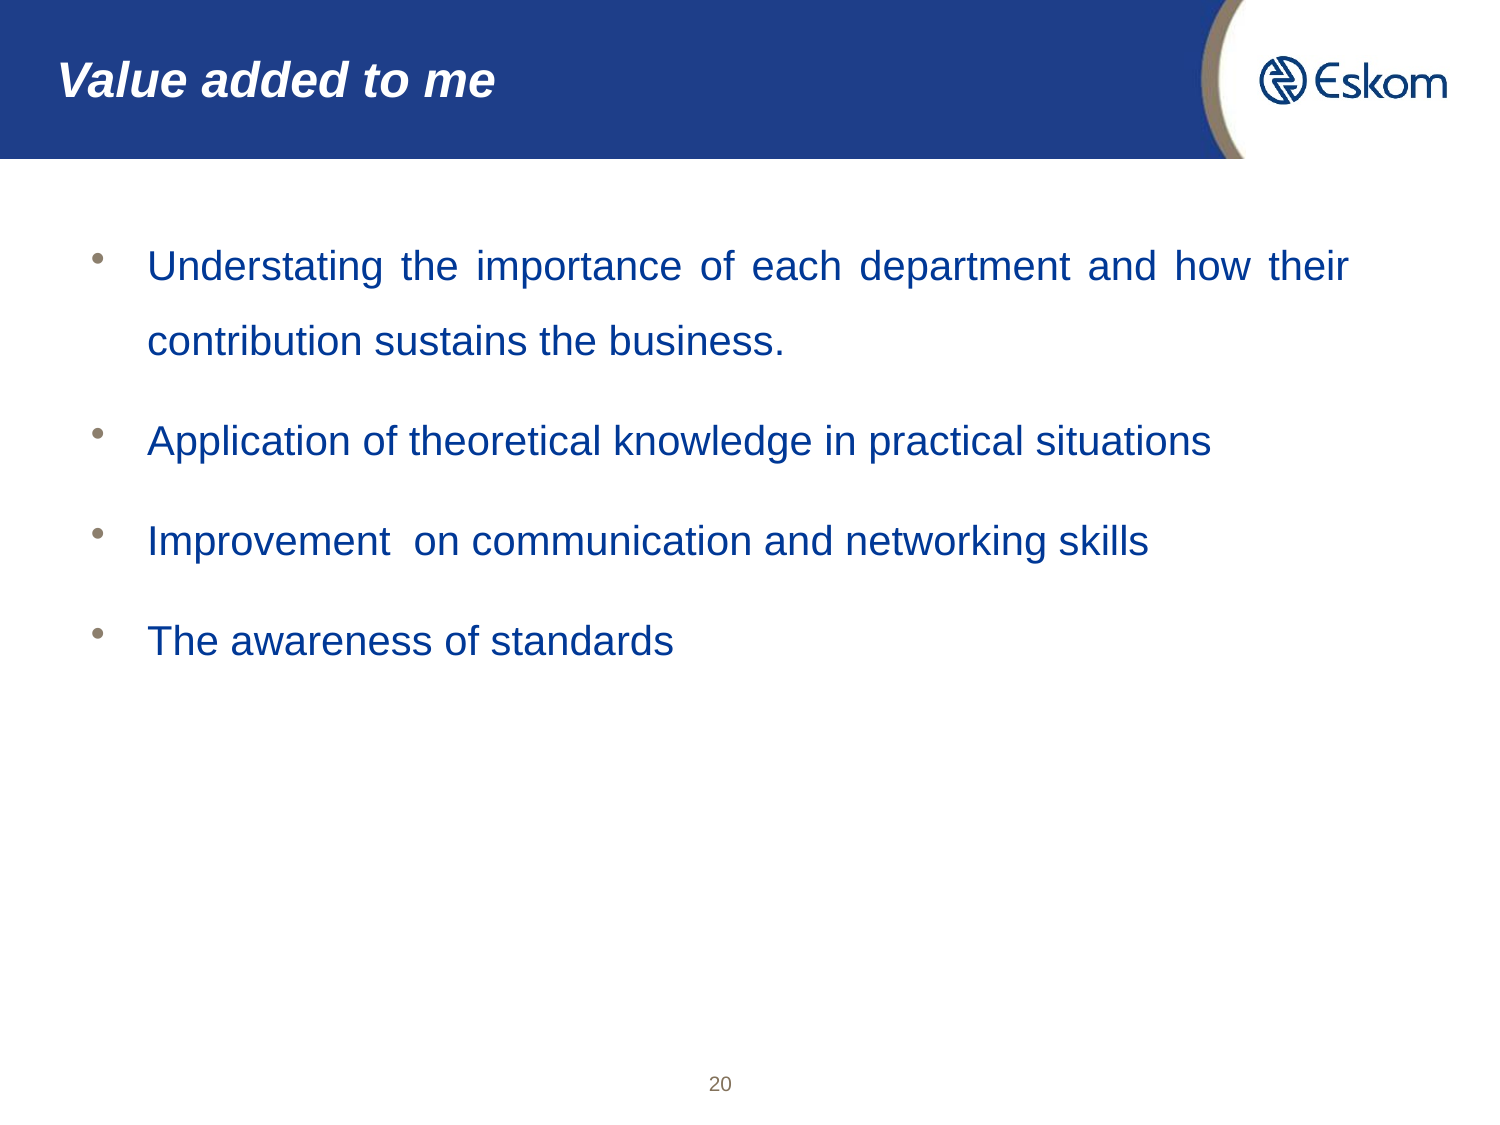

Value added to me
Understating the importance of each department and how their contribution sustains the business.
Application of theoretical knowledge in practical situations
Improvement  on communication and networking skills
The awareness of standards

20